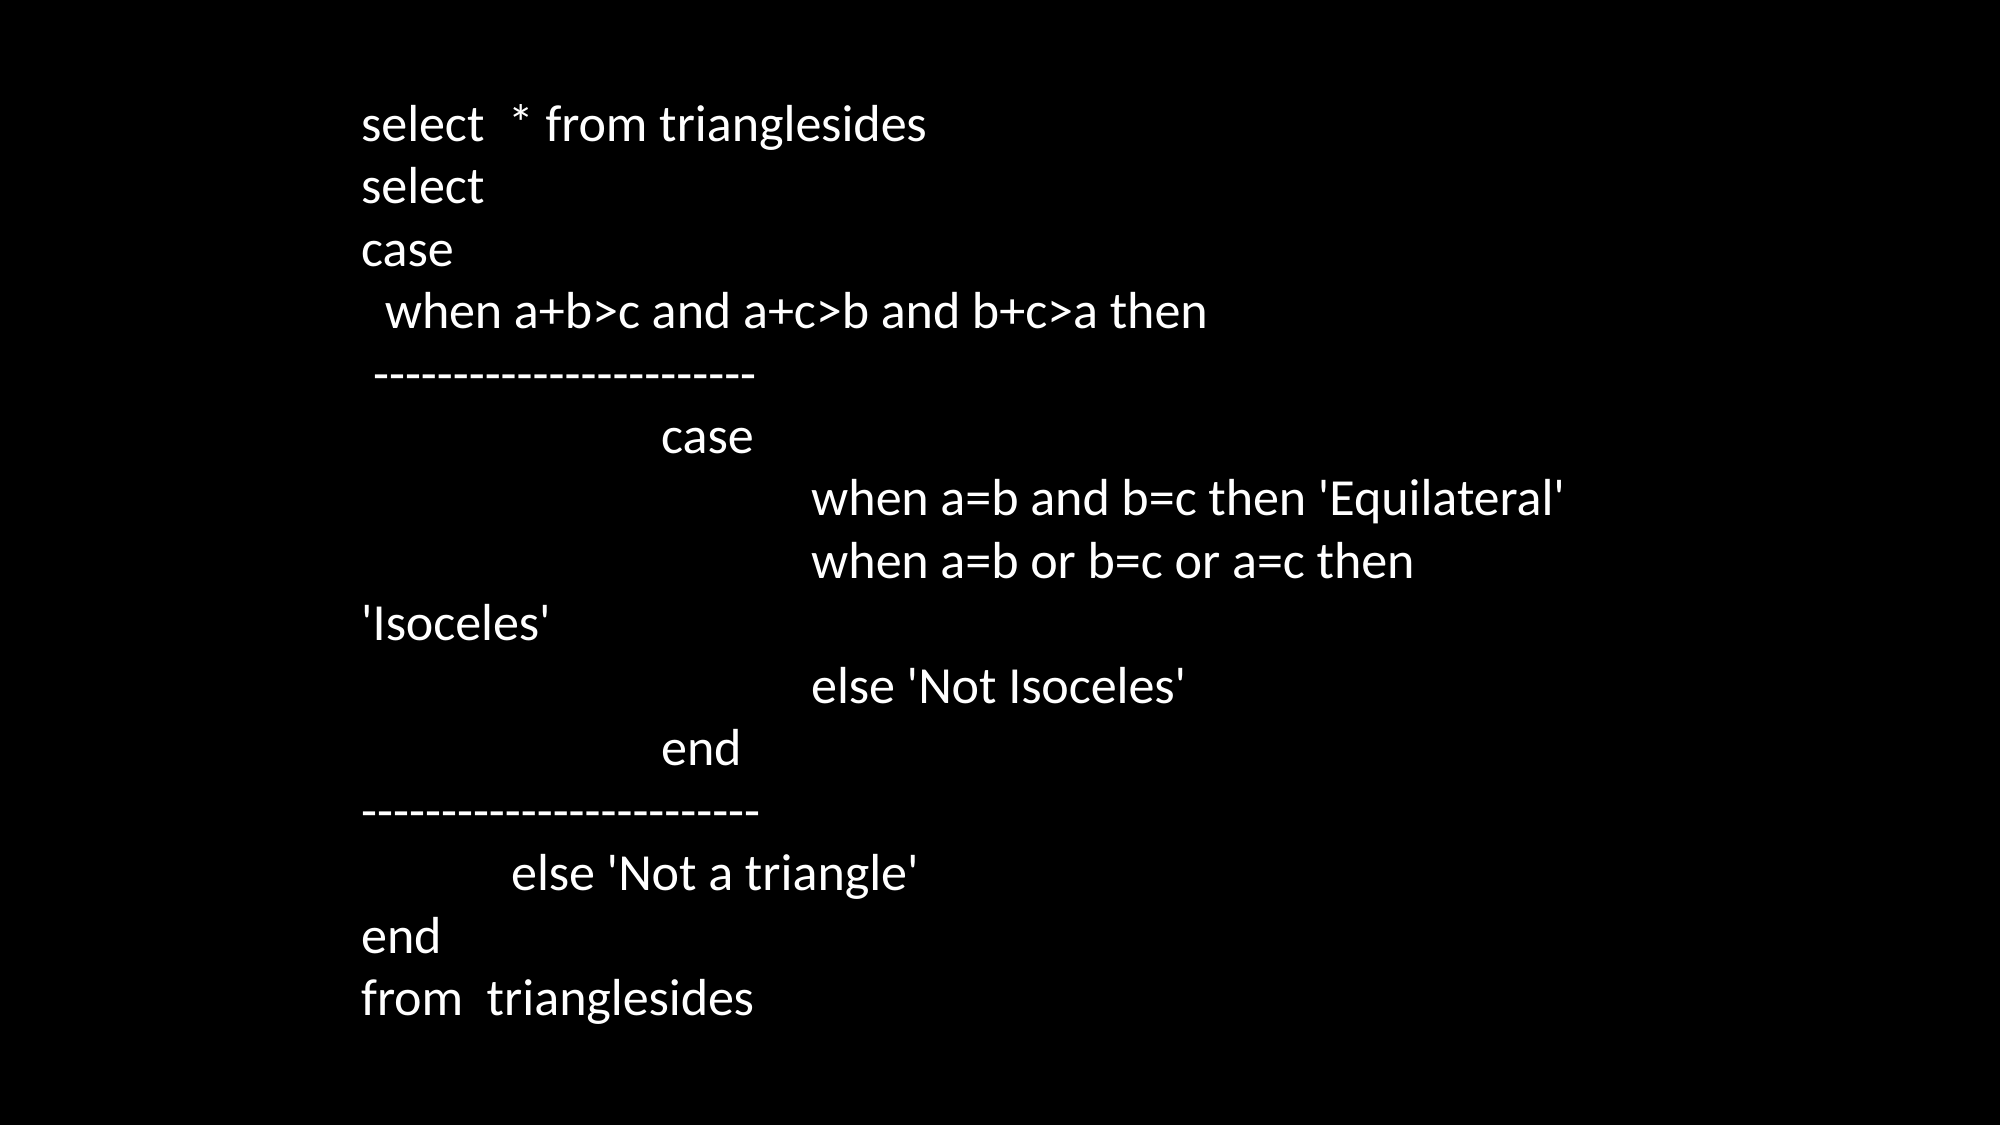

select  * from trianglesides
select
case
  when a+b>c and a+c>b and b+c>a then
 ------------------------
		case
			when a=b and b=c then 'Equilateral'
			when a=b or b=c or a=c then 'Isoceles'
			else 'Not Isoceles'
		end
-------------------------
	else 'Not a triangle'
end
from  trianglesides